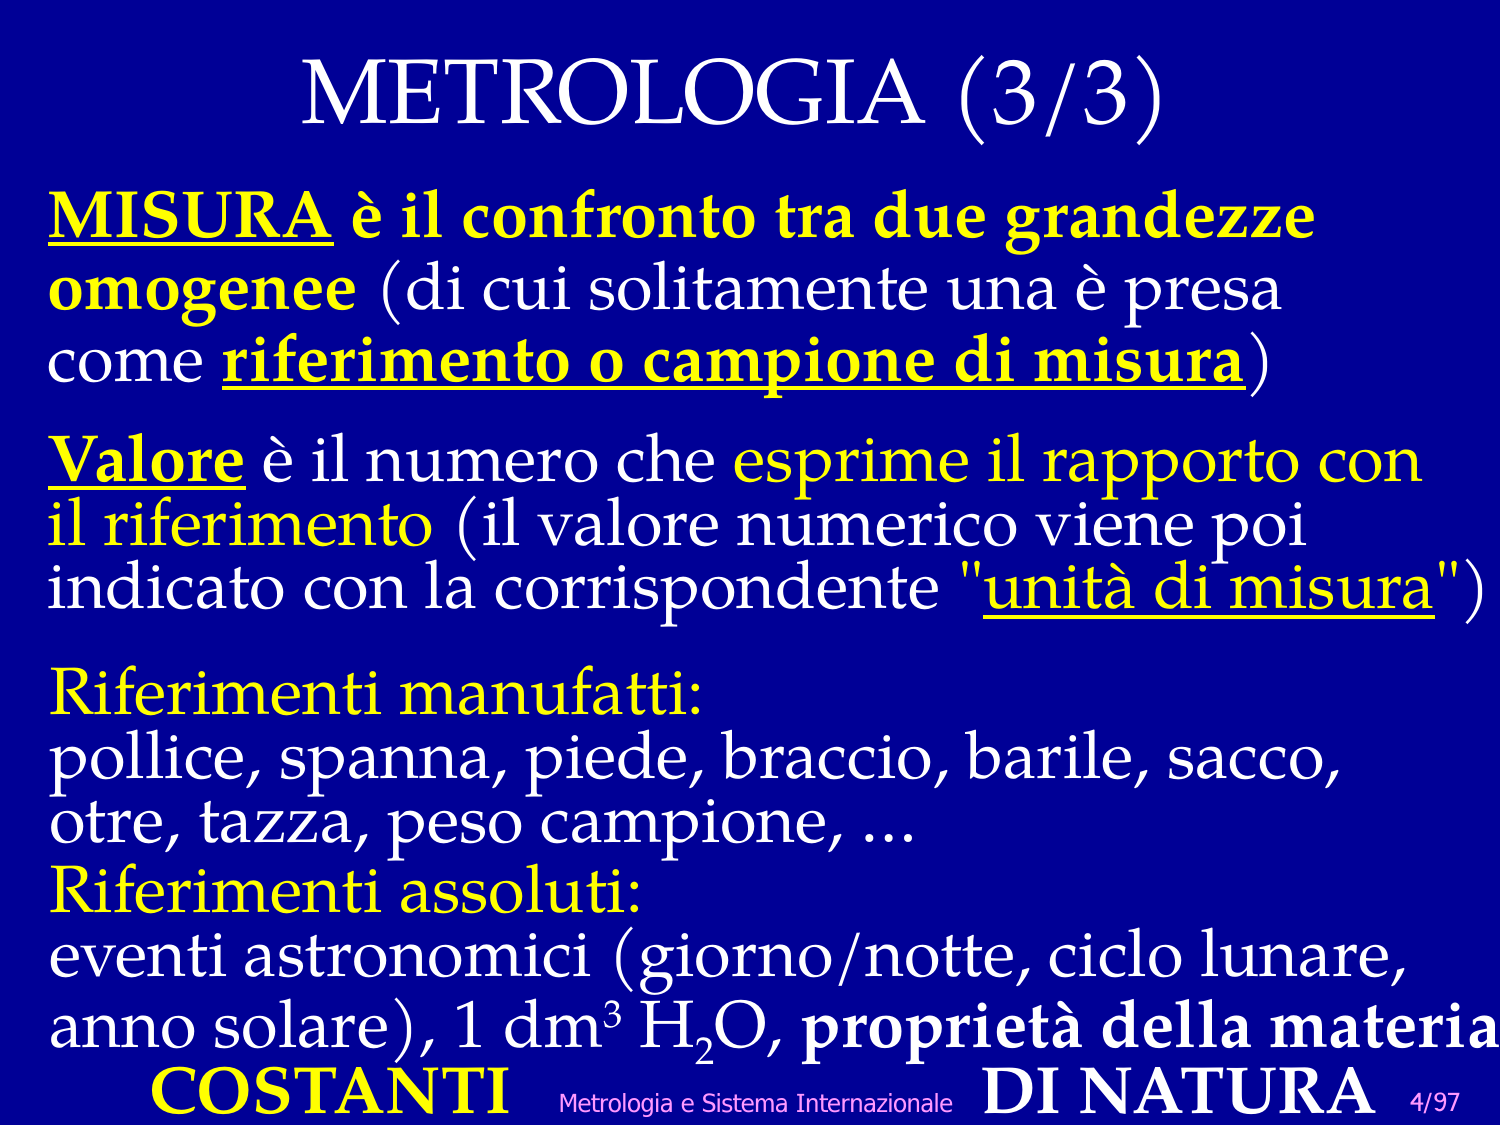

# METROLOGIA (3/3)
MISURA è il confronto tra due grandezze omogenee (di cui solitamente una è presa come riferimento o campione di misura)
Valore è il numero che esprime il rapporto con
il riferimento (il valore numerico viene poi indicato con la corrispondente "unità di misura")
Riferimenti manufatti:
pollice, spanna, piede, braccio, barile, sacco,
otre, tazza, peso campione, …
Riferimenti assoluti:
eventi astronomici (giorno/notte, ciclo lunare, anno solare), 1 dm3 H2O, proprietà della materia
      COSTANTI                            DI NATURA
Metrologia e Sistema Internazionale